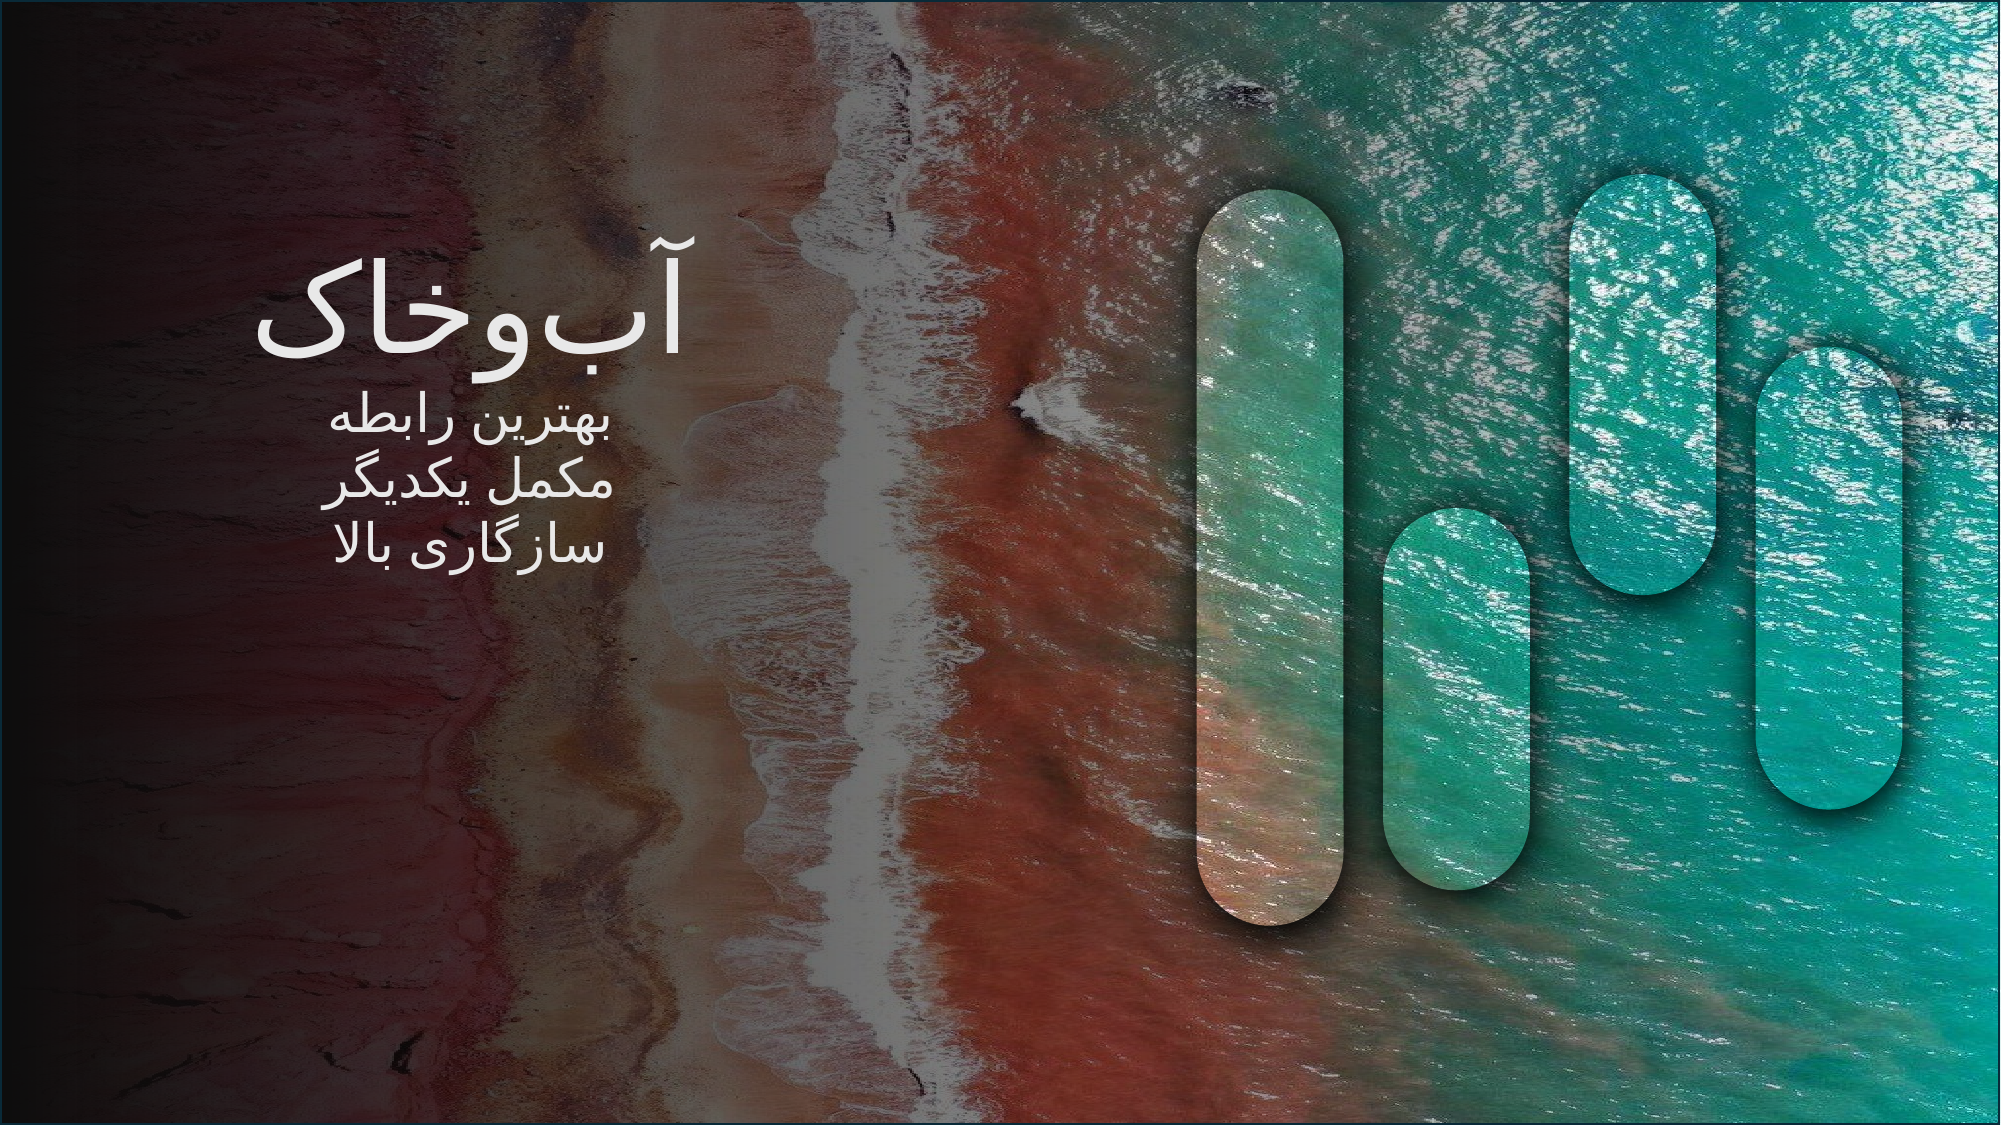

آب‌وخاک
بهترین رابطه
مکمل یکدیگر
سازگاری بالا